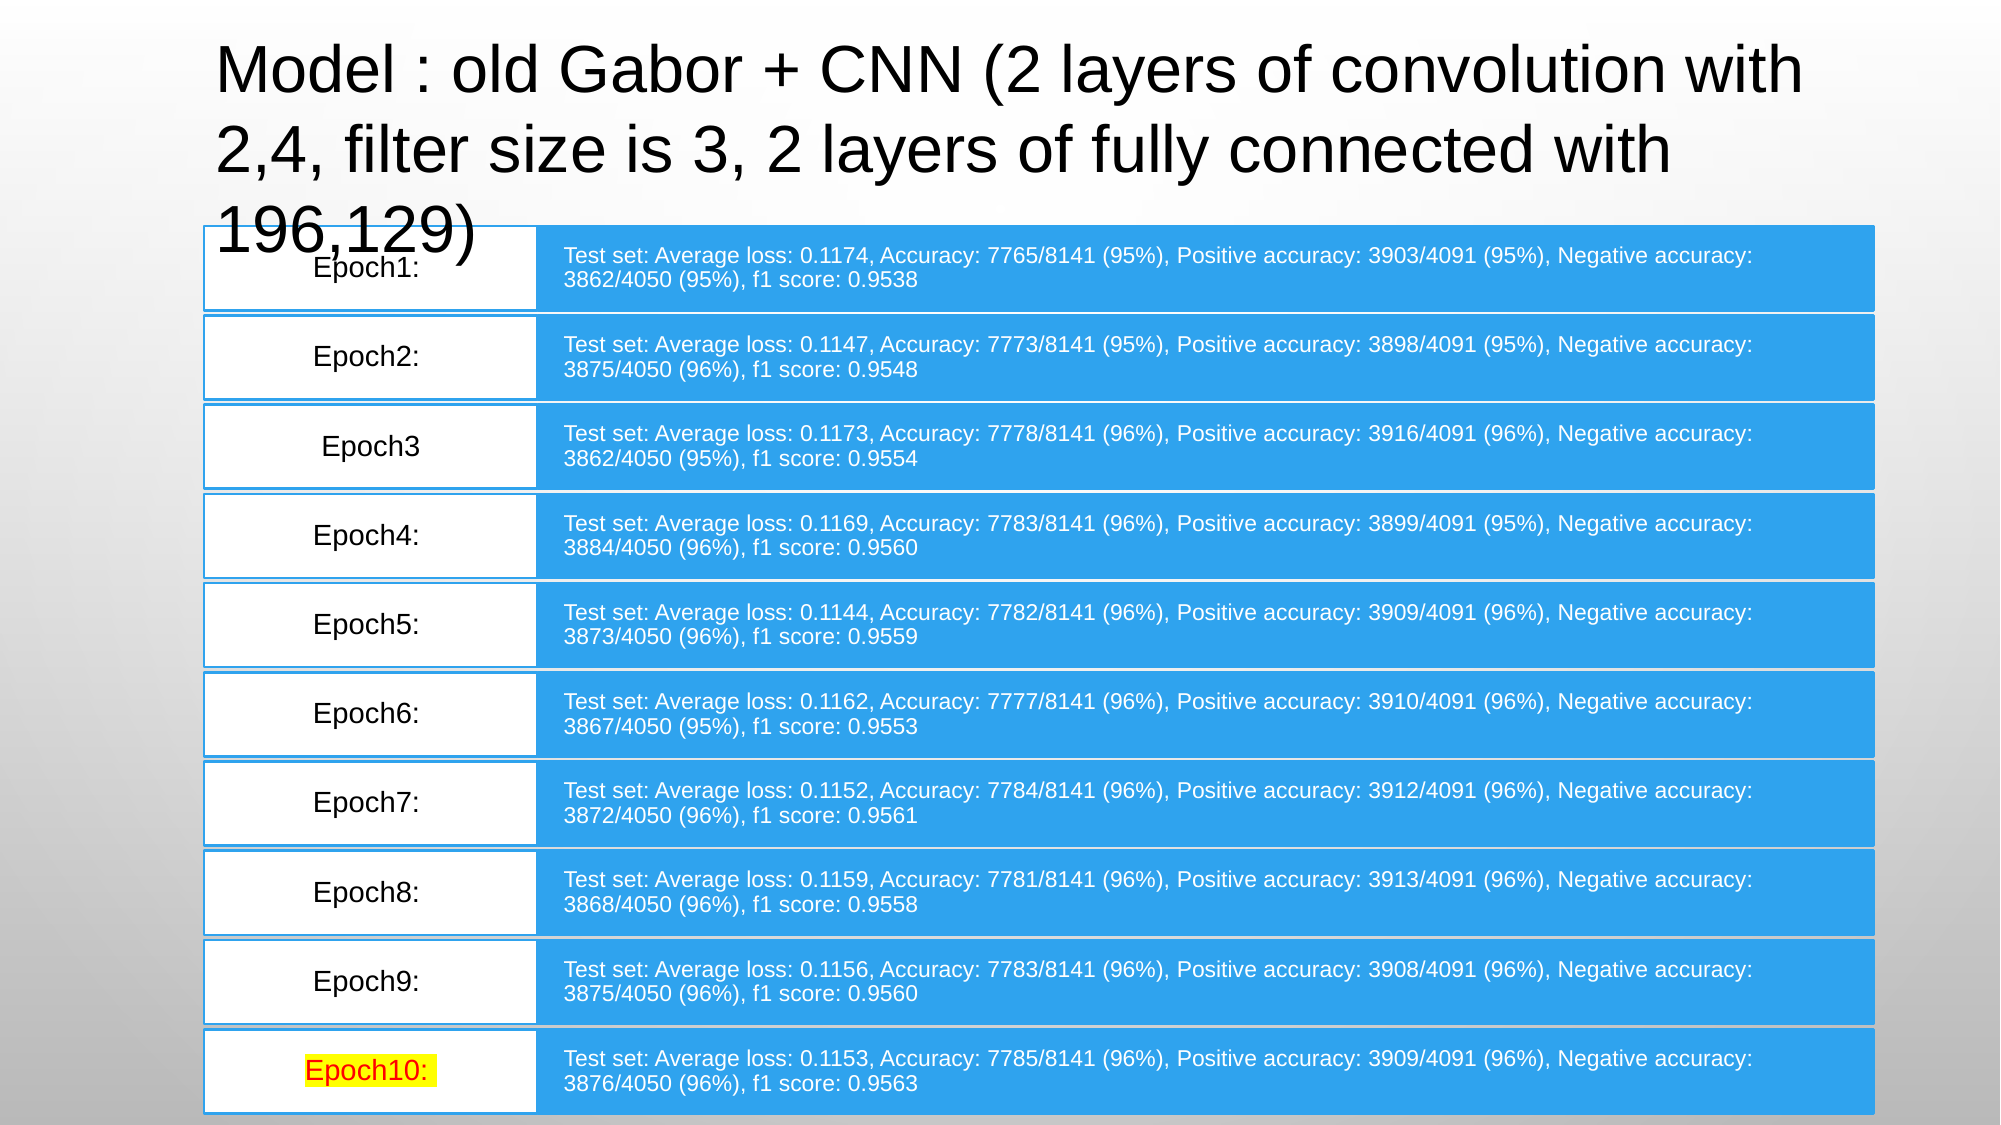

Model : old Gabor + CNN (2 layers of convolution with 2,4, filter size is 3, 2 layers of fully connected with 196,129)
#
Test set: Average loss: 0.1174, Accuracy: 7765/8141 (95%), Positive accuracy: 3903/4091 (95%), Negative accuracy: 3862/4050 (95%), f1 score: 0.9538
Epoch1:
Test set: Average loss: 0.1147, Accuracy: 7773/8141 (95%), Positive accuracy: 3898/4091 (95%), Negative accuracy: 3875/4050 (96%), f1 score: 0.9548
Epoch2:
Test set: Average loss: 0.1173, Accuracy: 7778/8141 (96%), Positive accuracy: 3916/4091 (96%), Negative accuracy: 3862/4050 (95%), f1 score: 0.9554
Epoch3
Test set: Average loss: 0.1169, Accuracy: 7783/8141 (96%), Positive accuracy: 3899/4091 (95%), Negative accuracy: 3884/4050 (96%), f1 score: 0.9560
Epoch4:
Test set: Average loss: 0.1144, Accuracy: 7782/8141 (96%), Positive accuracy: 3909/4091 (96%), Negative accuracy: 3873/4050 (96%), f1 score: 0.9559
Epoch5:
Test set: Average loss: 0.1162, Accuracy: 7777/8141 (96%), Positive accuracy: 3910/4091 (96%), Negative accuracy: 3867/4050 (95%), f1 score: 0.9553
Epoch6:
Test set: Average loss: 0.1152, Accuracy: 7784/8141 (96%), Positive accuracy: 3912/4091 (96%), Negative accuracy: 3872/4050 (96%), f1 score: 0.9561
Epoch7:
Test set: Average loss: 0.1159, Accuracy: 7781/8141 (96%), Positive accuracy: 3913/4091 (96%), Negative accuracy: 3868/4050 (96%), f1 score: 0.9558
Epoch8:
Test set: Average loss: 0.1156, Accuracy: 7783/8141 (96%), Positive accuracy: 3908/4091 (96%), Negative accuracy: 3875/4050 (96%), f1 score: 0.9560
Epoch9:
Test set: Average loss: 0.1153, Accuracy: 7785/8141 (96%), Positive accuracy: 3909/4091 (96%), Negative accuracy: 3876/4050 (96%), f1 score: 0.9563
Epoch10: